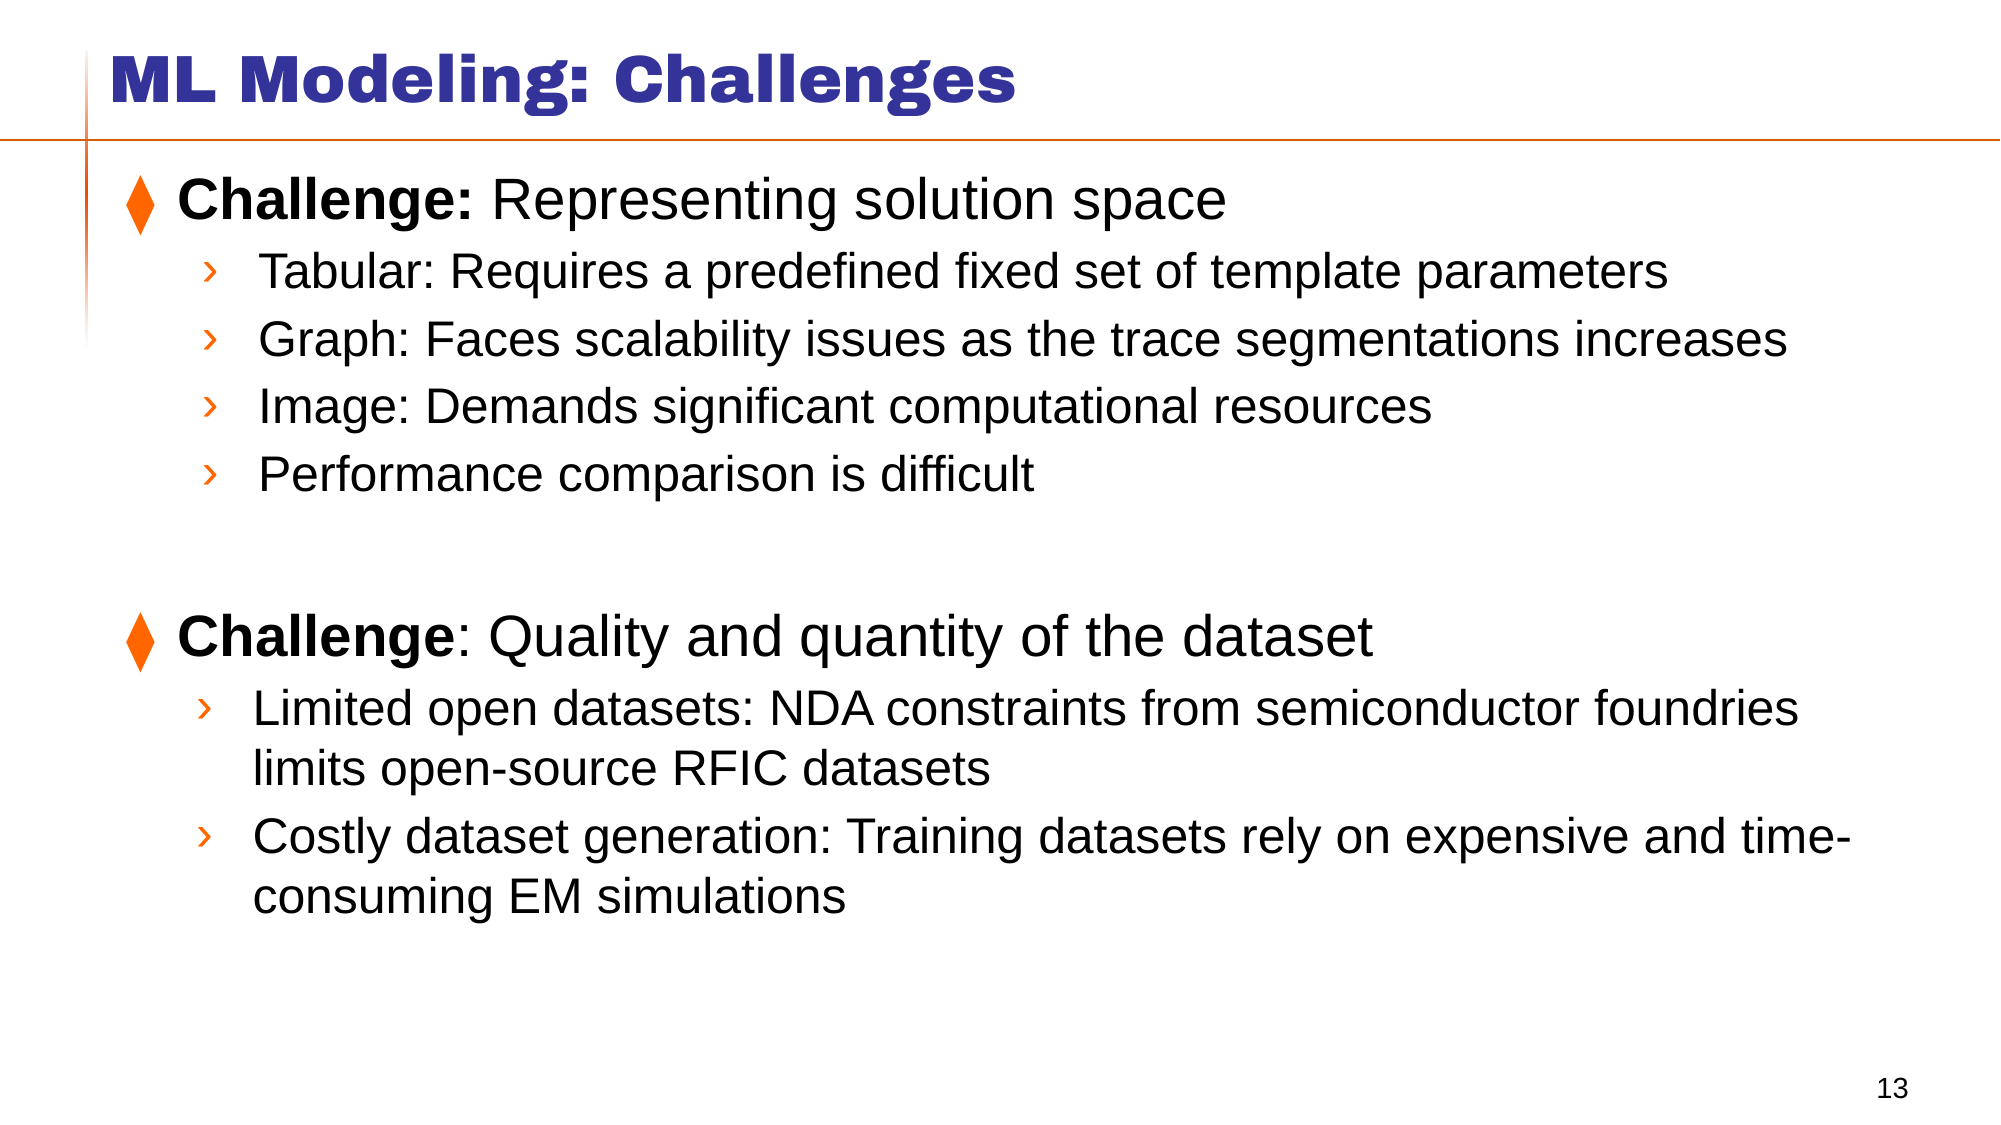

# ML Modeling: Challenges
Challenge: Representing solution space
Tabular: Requires a predefined fixed set of template parameters
Graph: Faces scalability issues as the trace segmentations increases
Image: Demands significant computational resources
Performance comparison is difficult

Challenge: Quality and quantity of the dataset
Limited open datasets: NDA constraints from semiconductor foundries limits open-source RFIC datasets
Costly dataset generation: Training datasets rely on expensive and time-consuming EM simulations

13